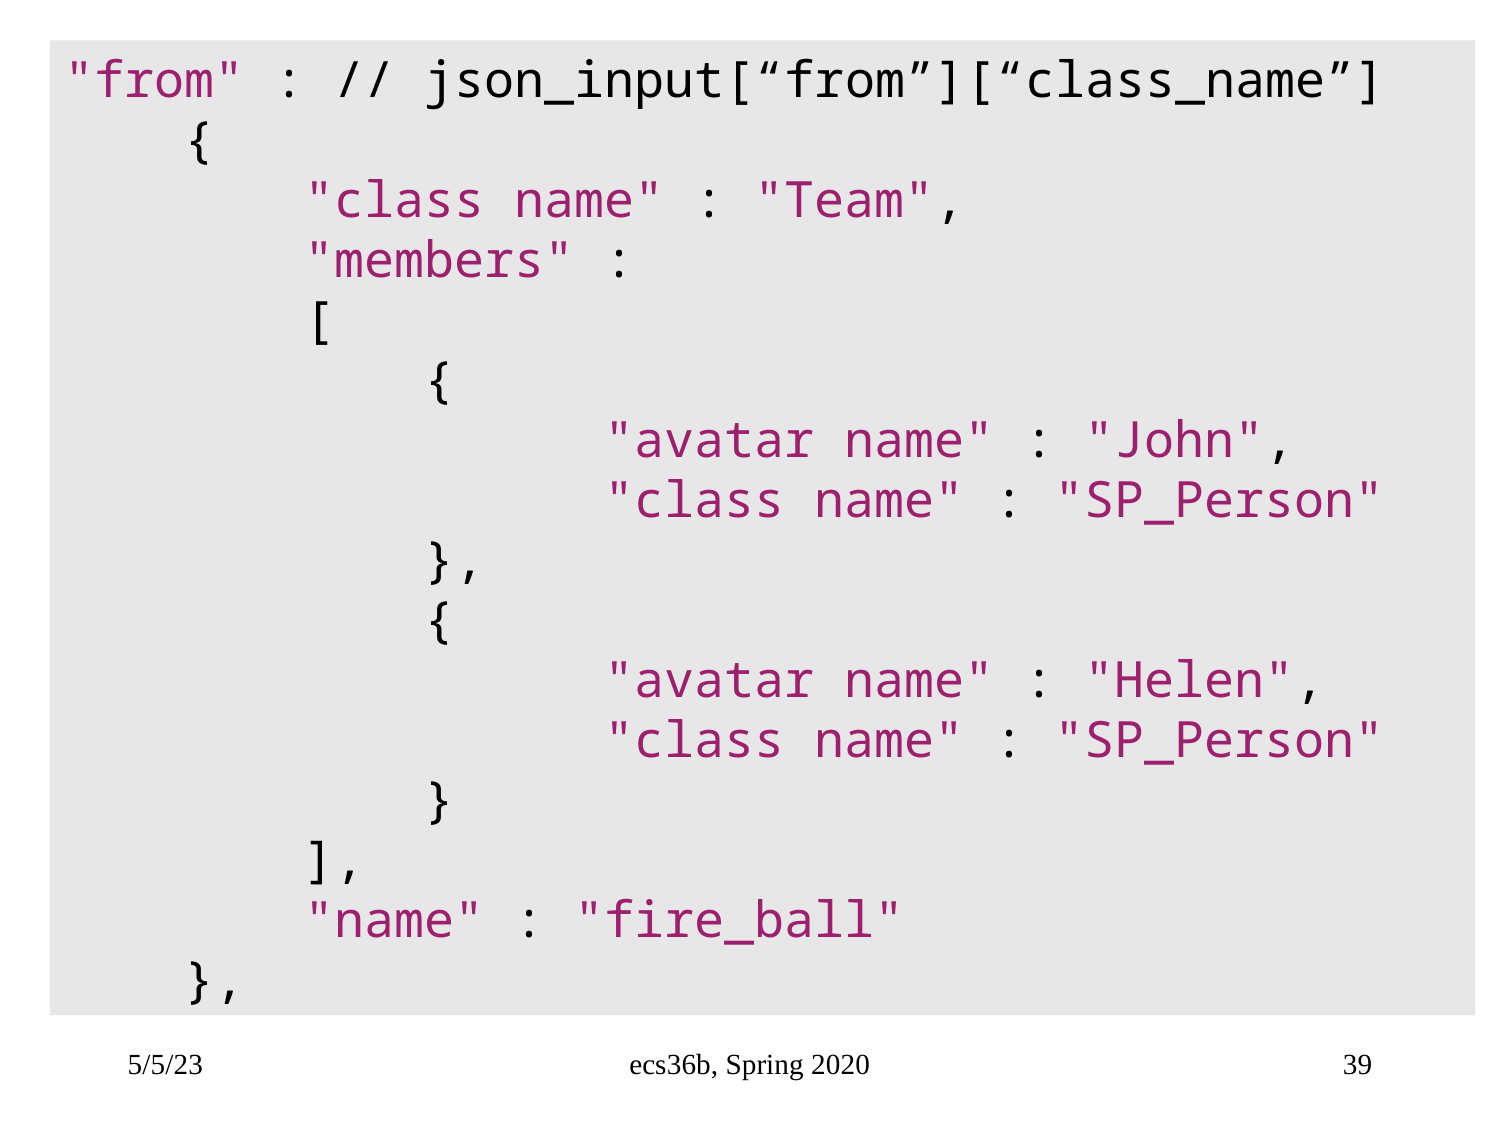

"from" : // json_input[“from”][“class_name”]
    {
        "class name" : "Team",
        "members" :
        [
            {
                  "avatar name" : "John",
                  "class name" : "SP_Person"
            },
            {
                  "avatar name" : "Helen",
                  "class name" : "SP_Person"
            }
        ],
        "name" : "fire_ball"
    },
5/5/23
ecs36b, Spring 2020
39